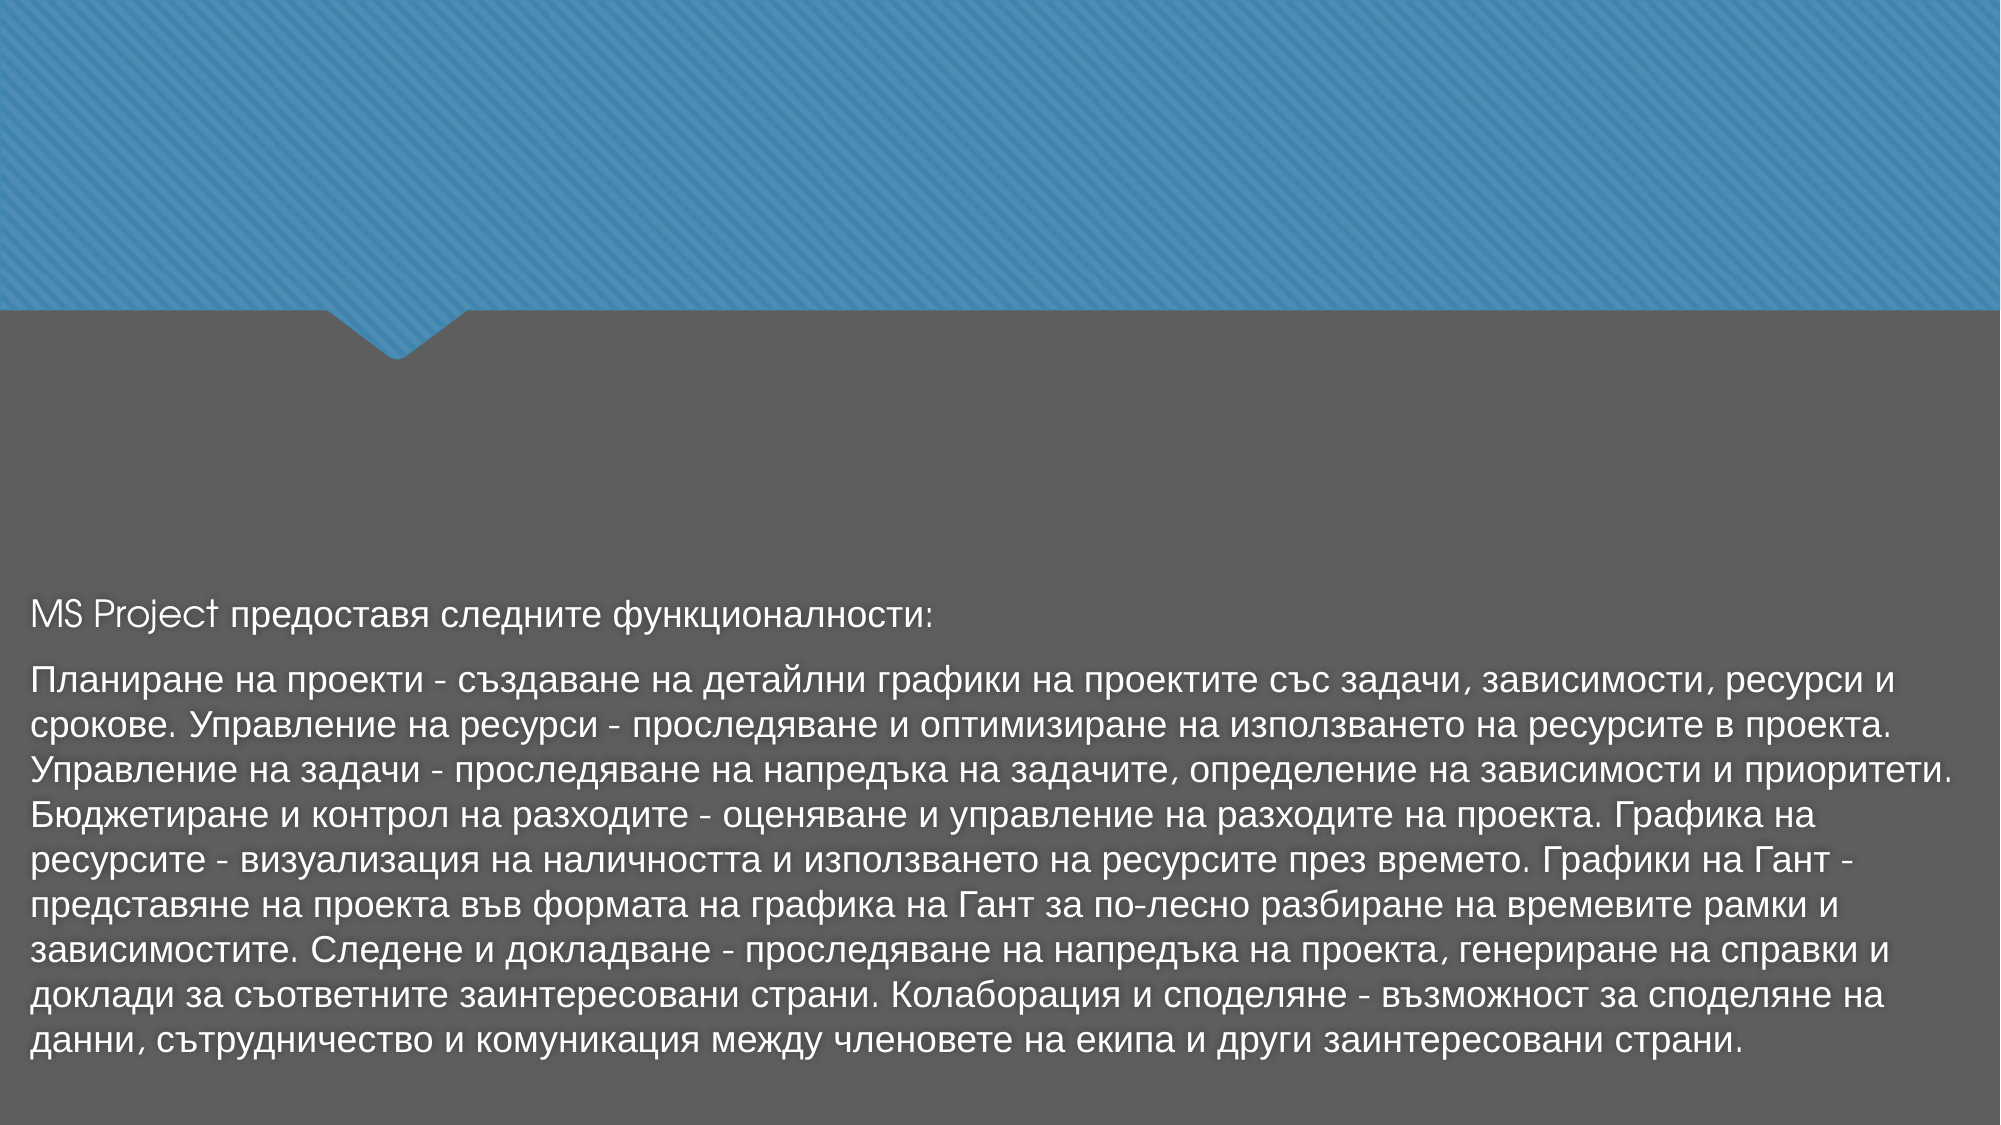

#
MS Project предоставя следните функционалности:
Планиране на проекти - създаване на детайлни графики на проектите със задачи, зависимости, ресурси и срокове. Управление на ресурси - проследяване и оптимизиране на използването на ресурсите в проекта. Управление на задачи - проследяване на напредъка на задачите, определение на зависимости и приоритети. Бюджетиране и контрол на разходите - оценяване и управление на разходите на проекта. Графика на ресурсите - визуализация на наличността и използването на ресурсите през времето. Графики на Гант - представяне на проекта във формата на графика на Гант за по-лесно разбиране на времевите рамки и зависимостите. Следене и докладване - проследяване на напредъка на проекта, генериране на справки и доклади за съответните заинтересовани страни. Колаборация и споделяне - възможност за споделяне на данни, сътрудничество и комуникация между членовете на екипа и други заинтересовани страни.